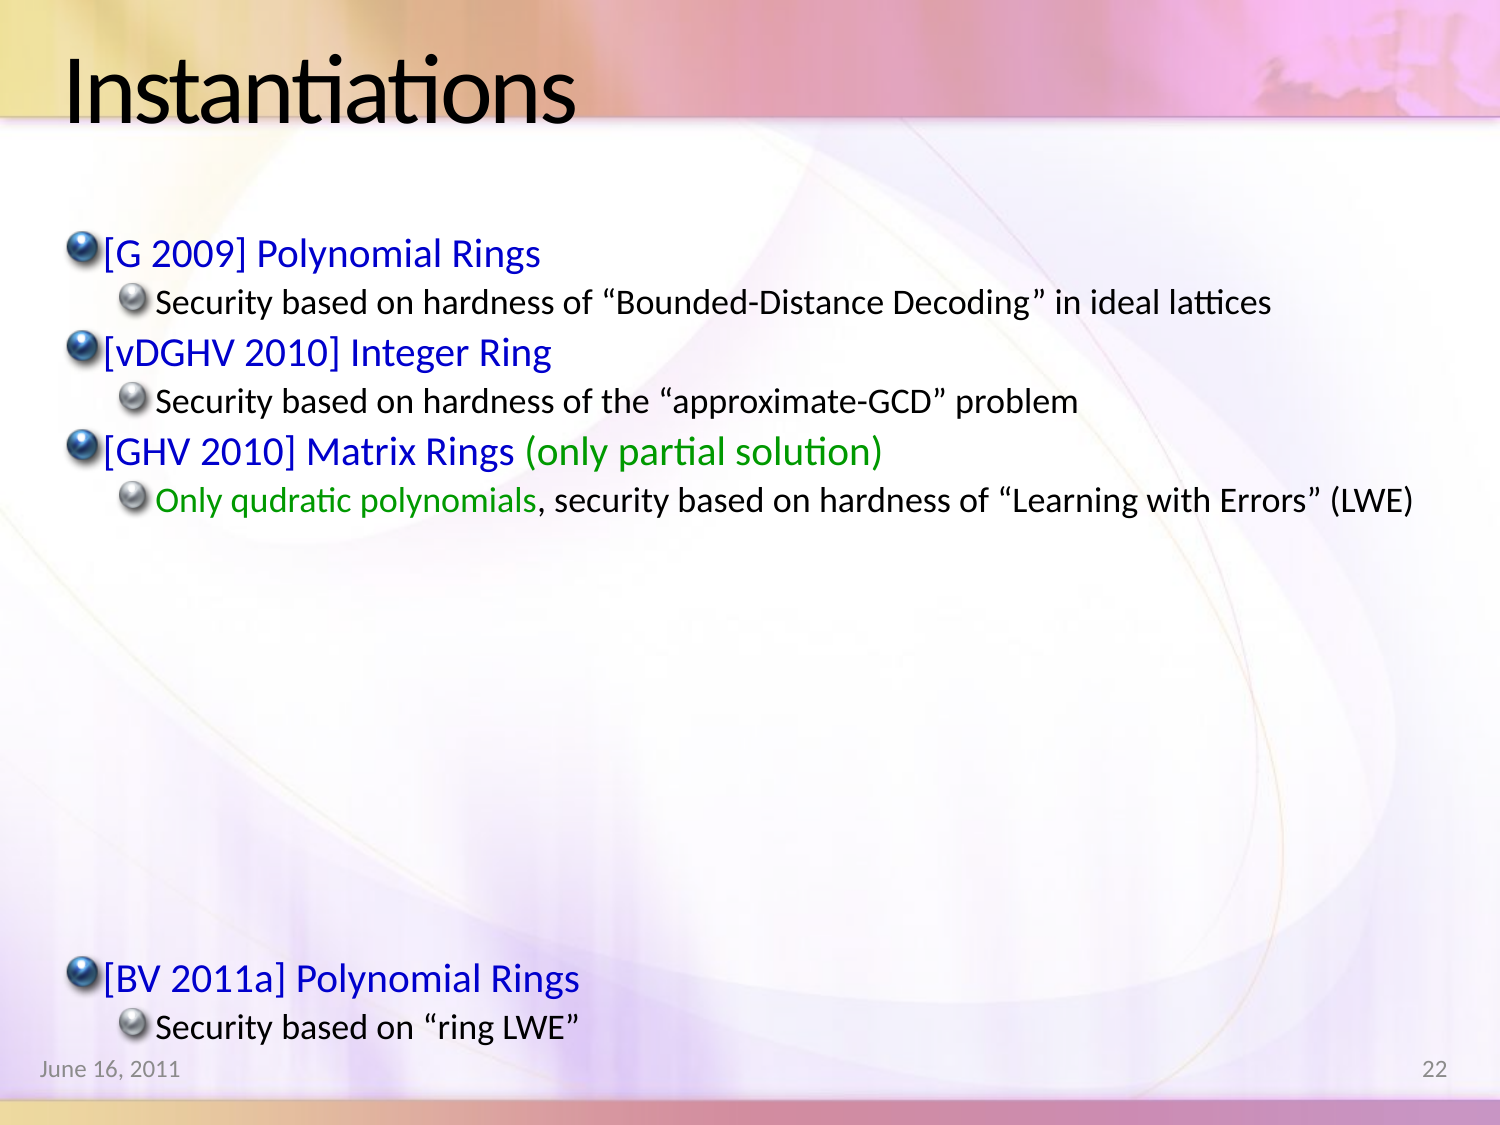

# Instantiations
[G 2009] Polynomial Rings
Security based on hardness of “Bounded-Distance Decoding” in ideal lattices
[vDGHV 2010] Integer Ring
Security based on hardness of the “approximate-GCD” problem
[GHV 2010] Matrix Rings (only partial solution)
Only qudratic polynomials, security based on hardness of “Learning with Errors” (LWE)
[BV 2011a] Polynomial Rings
Security based on “ring LWE”
June 16, 2011
22